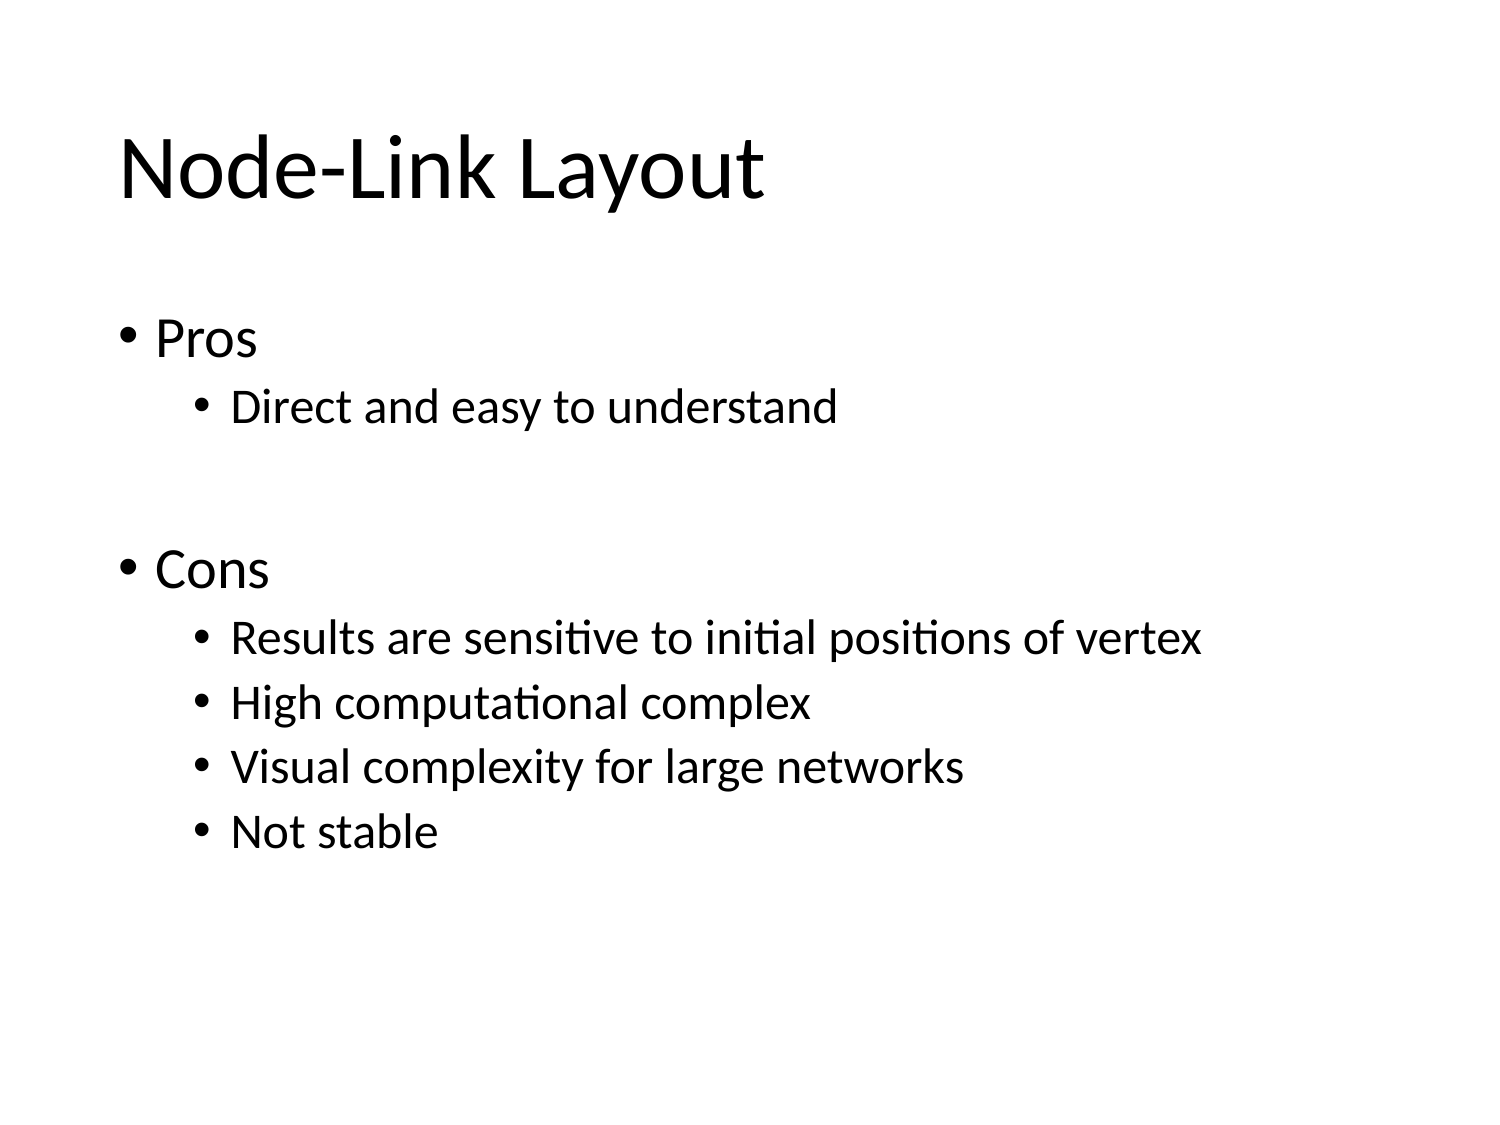

# Node-Link Layout
Pros
Direct and easy to understand

Cons
Results are sensitive to initial positions of vertex
High computational complex
Visual complexity for large networks
Not stable